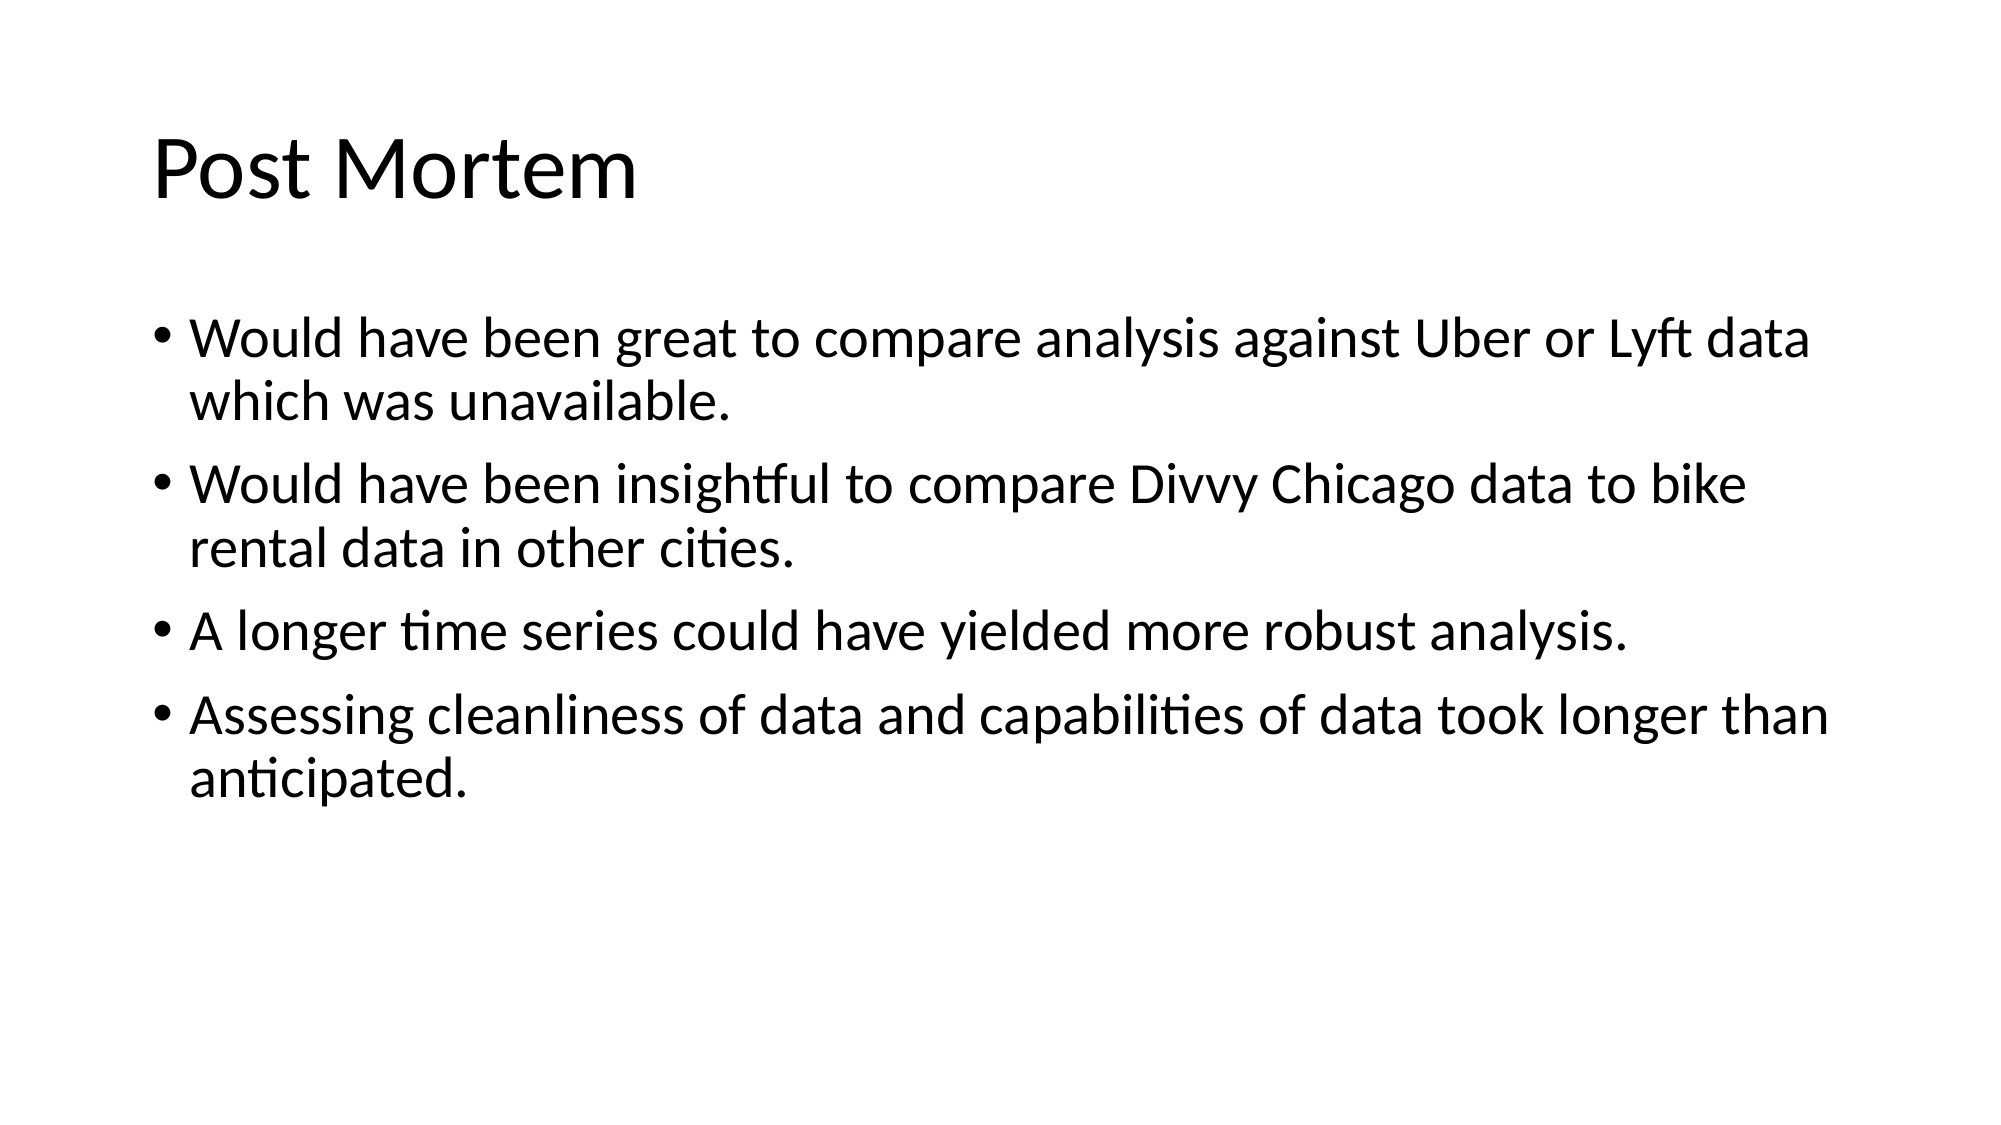

# Post Mortem
Would have been great to compare analysis against Uber or Lyft data which was unavailable.
Would have been insightful to compare Divvy Chicago data to bike rental data in other cities.
A longer time series could have yielded more robust analysis.
Assessing cleanliness of data and capabilities of data took longer than anticipated.